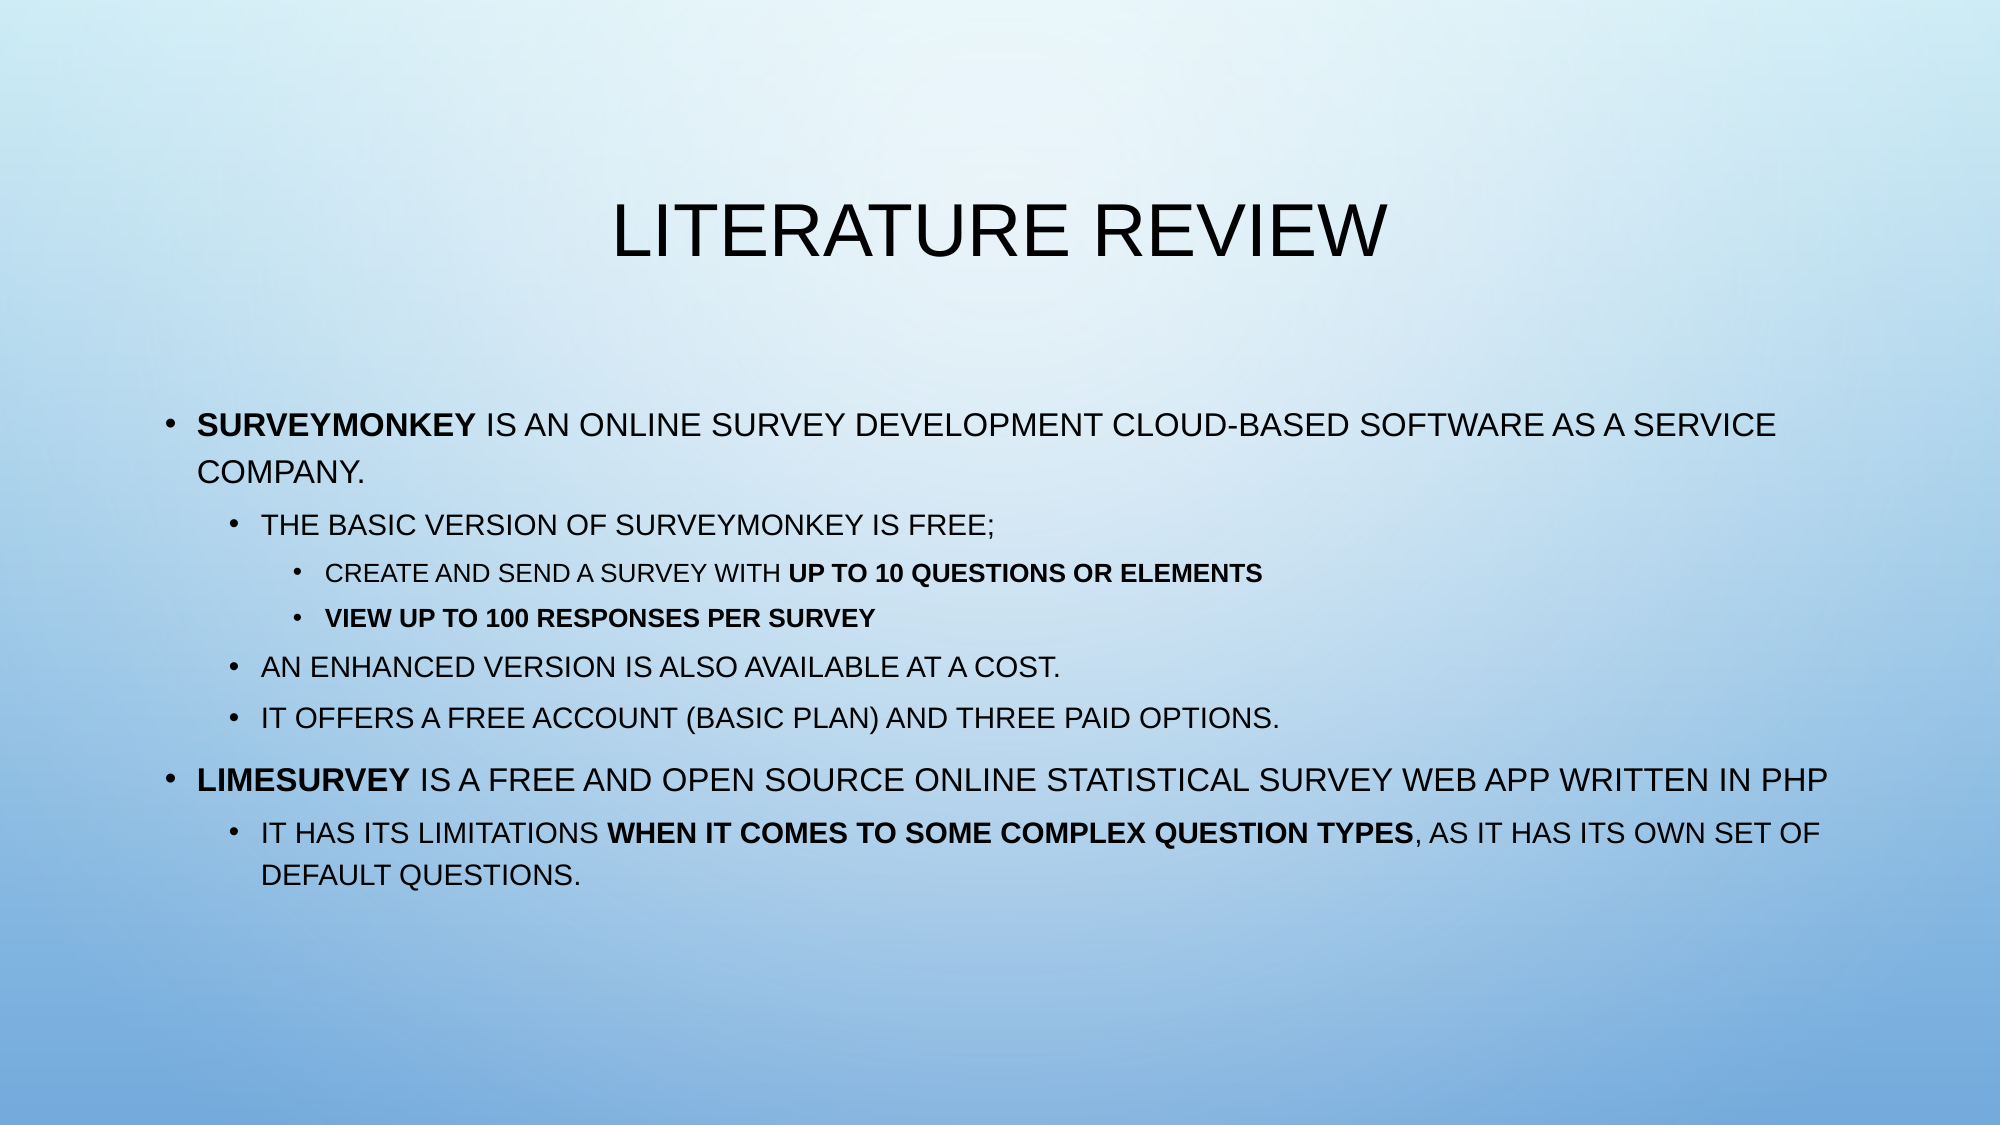

# Literature review
SurveyMonkey is an online survey development cloud-based software as a service company.
The basic version of SurveyMonkey is free;
create and send a survey with up to 10 questions or elements
view up to 100 responses per survey
an enhanced version is also available at a cost.
It offers a free account (Basic plan) and three paid options.
LimeSurvey is a free and open source online statistical survey web app written in PHP
it has its limitations when it comes to some complex question types, as it has its own set of default questions.